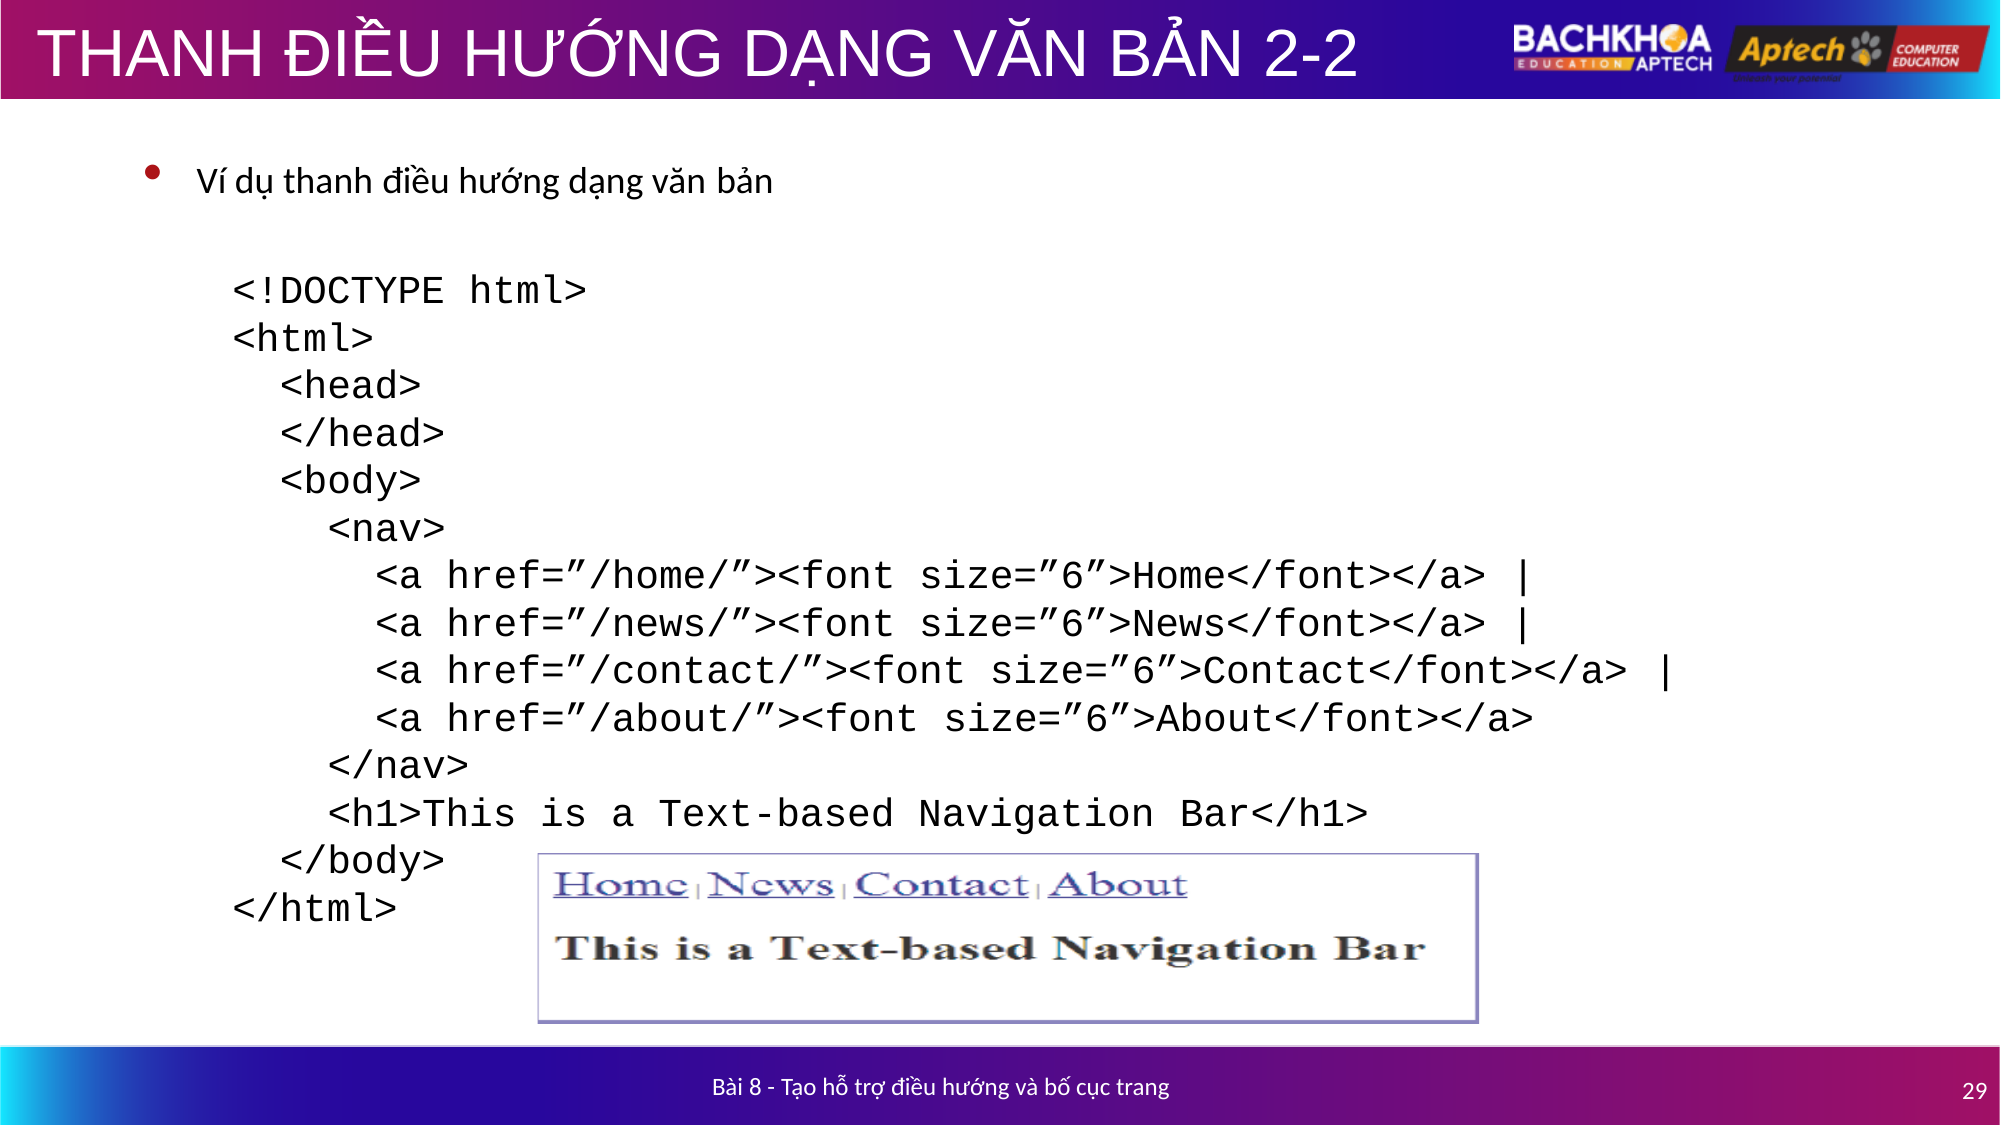

# THANH ĐIỀU HƯỚNG DẠNG VĂN BẢN 2-2
Ví dụ thanh điều hướng dạng văn bản
<!DOCTYPE html>
<html>
<head>
</head>
<body>
<nav>
<a href=”/home/”><font size=”6”>Home</font></a> |
<a href=”/news/”><font size=”6”>News</font></a> |
<a href=”/contact/”><font size=”6”>Contact</font></a> |
<a href=”/about/”><font size=”6”>About</font></a>
</nav>
<h1>This is a Text-based Navigation Bar</h1>
</body>
</html>

Bài 8 - Tạo hỗ trợ điều hướng và bố cục trang
29